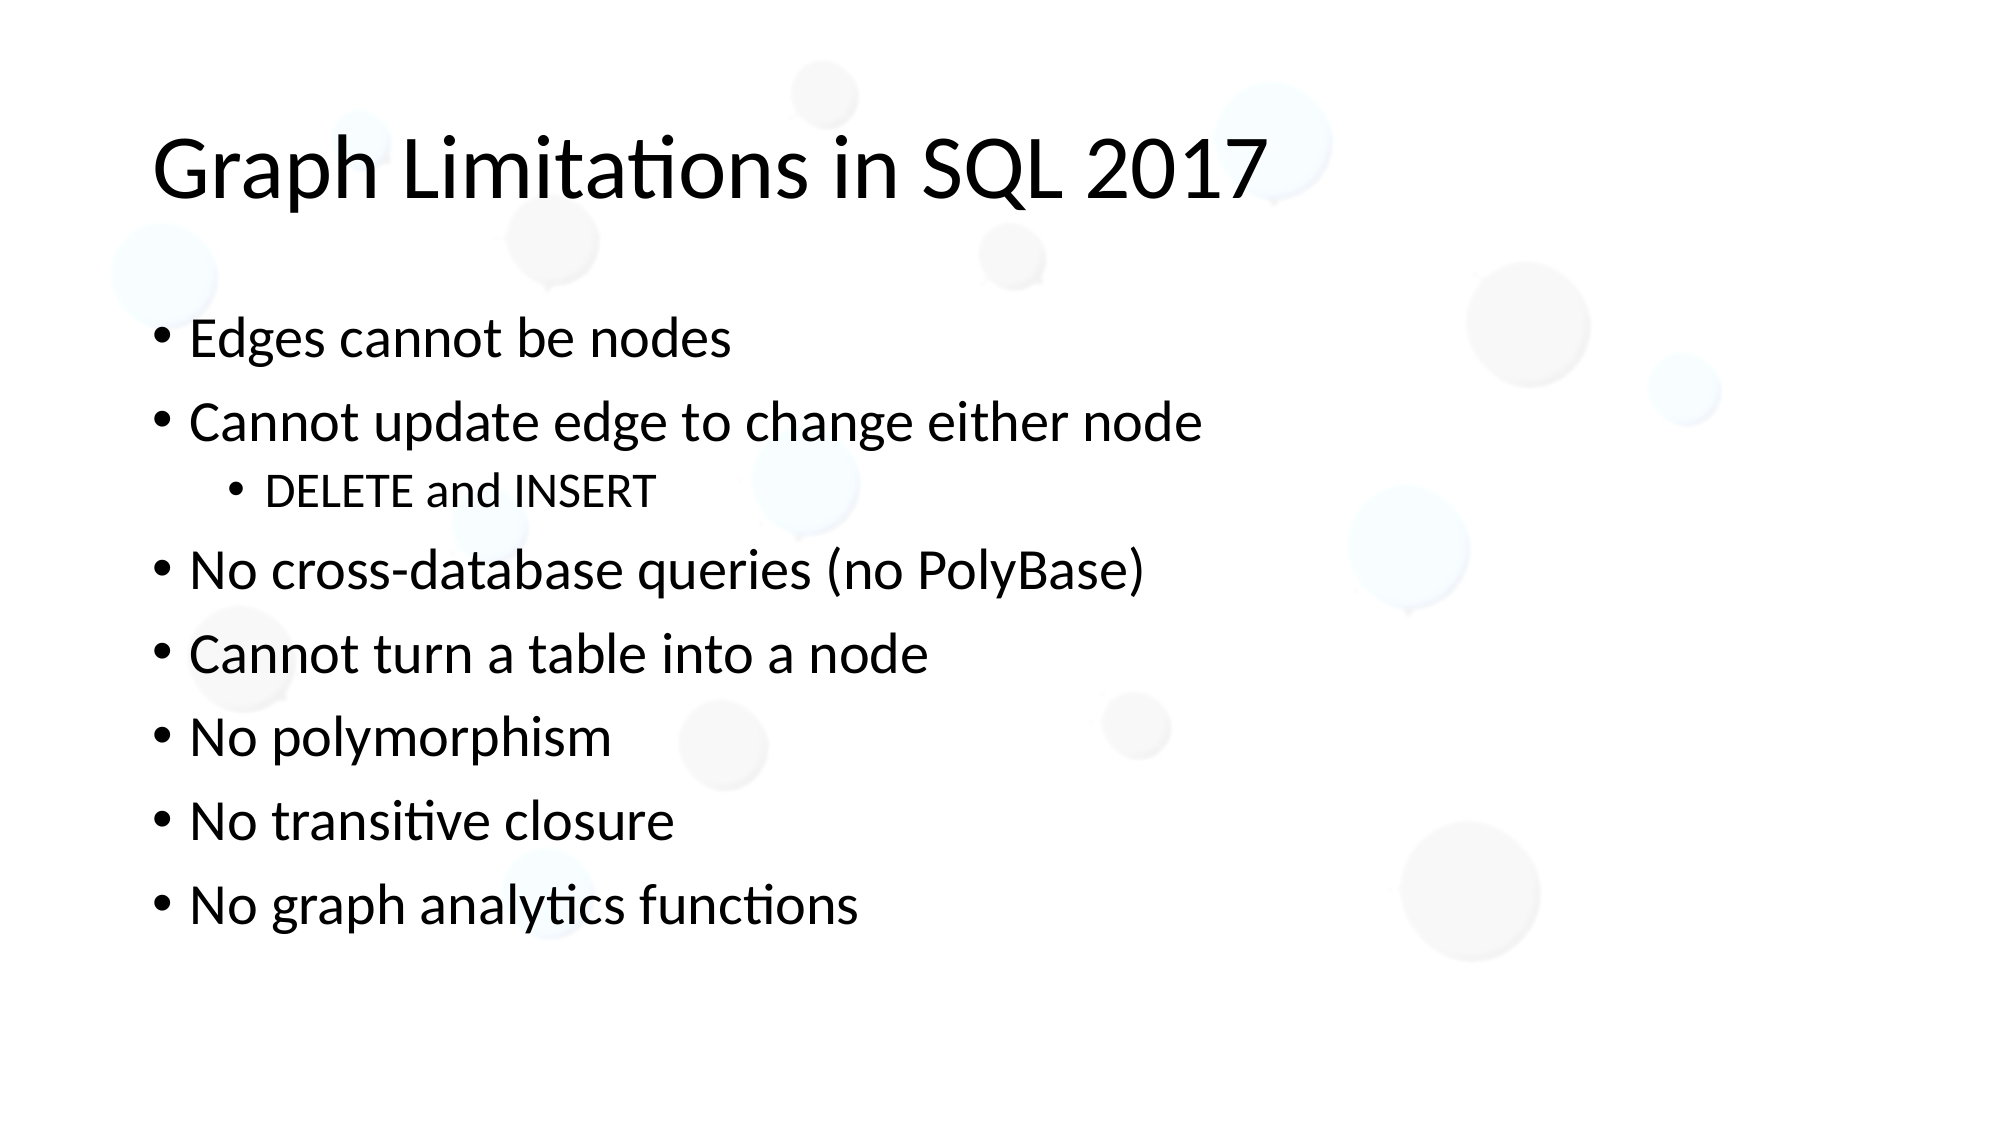

# Graph Limitations in SQL 2017
Edges cannot be nodes
Cannot update edge to change either node
DELETE and INSERT
No cross-database queries (no PolyBase)
Cannot turn a table into a node
No polymorphism
No transitive closure
No graph analytics functions